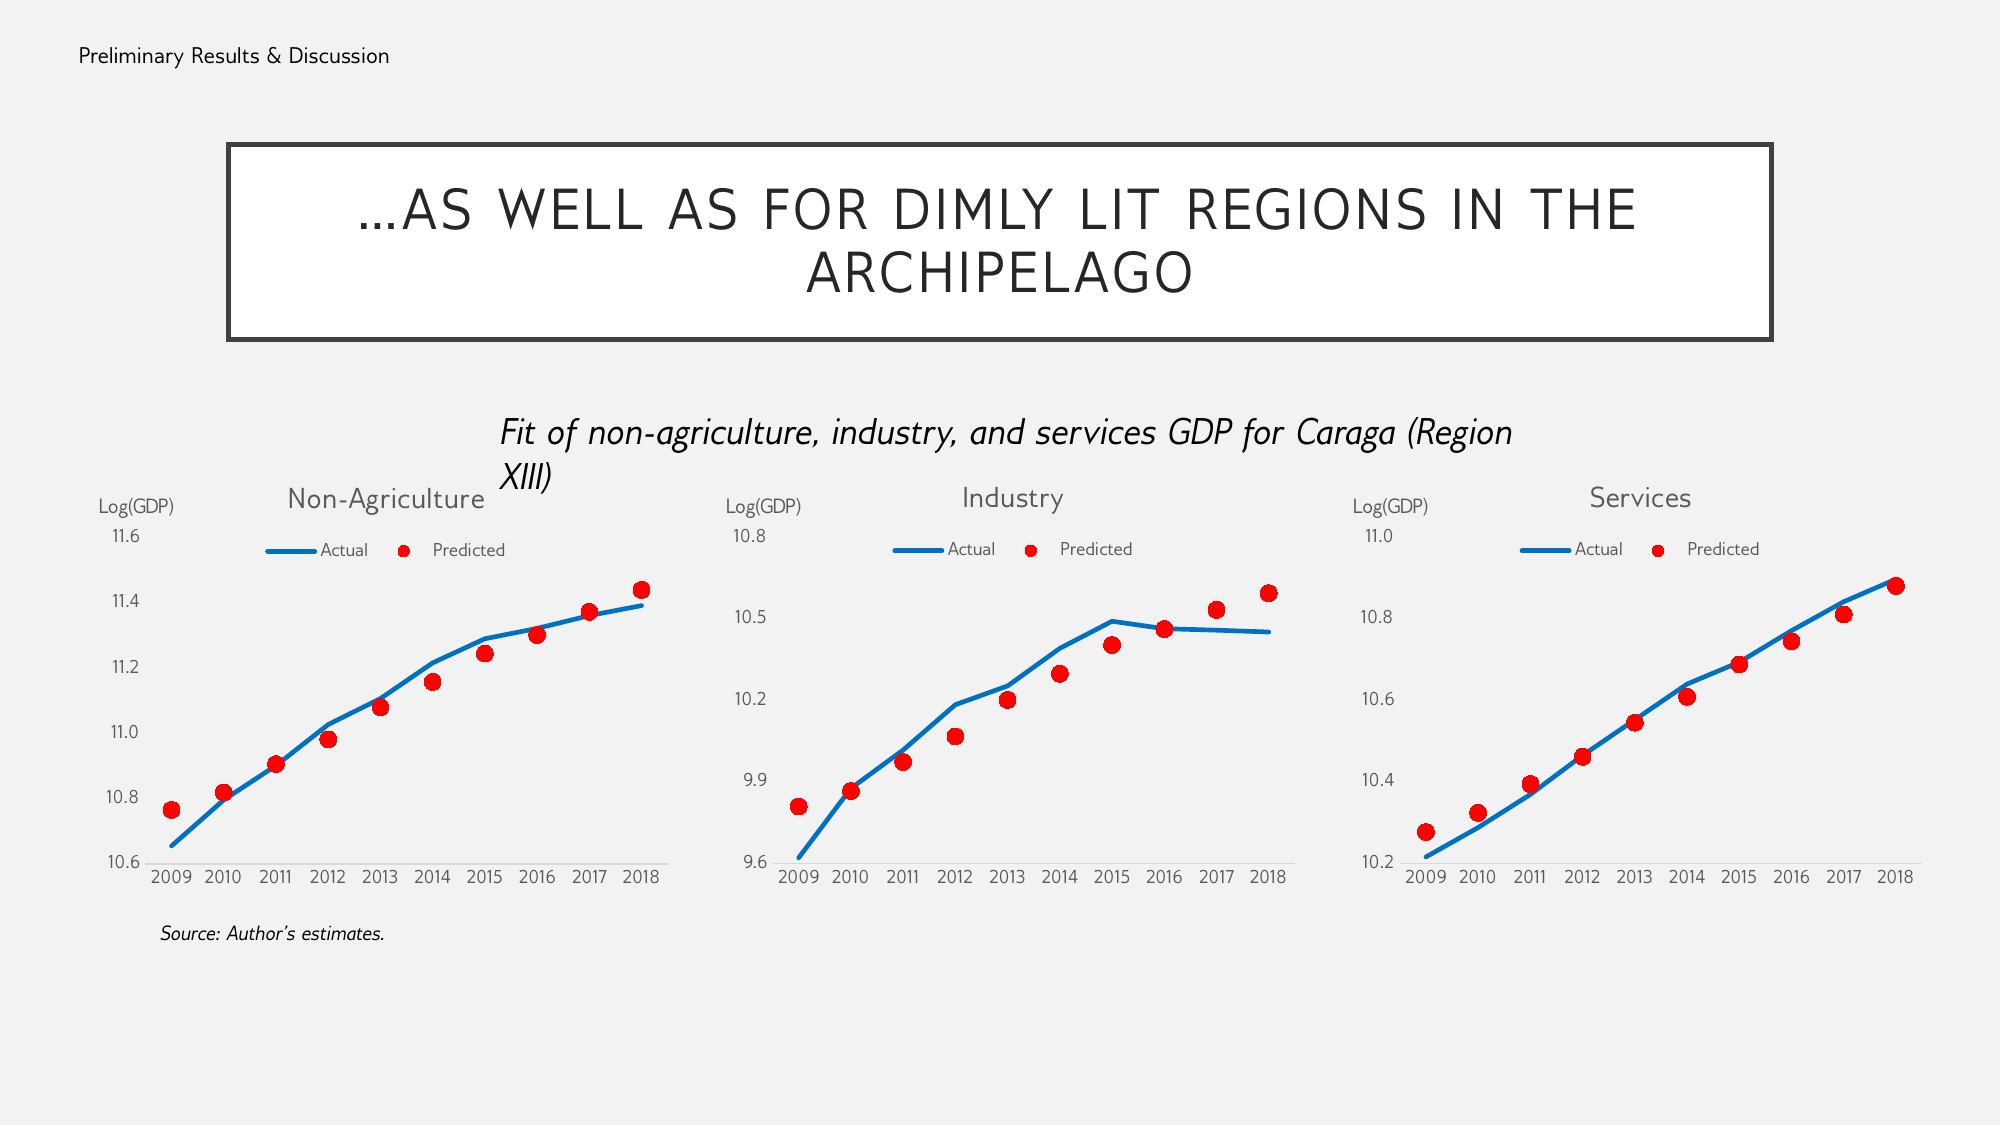

Preliminary Results & Discussion
# …as well as for dimly lit regions in the archipelago
Fit of non-agriculture, industry, and services GDP for Caraga (Region XIII)

### Chart: Industry

| Category |  |  |
|---|---|---|
| 2009 | 9.620461291620542 | 9.809106862385491 |
| 2010 | 9.876167741881165 | 9.865730816517672 |
| 2011 | 10.01739642664391 | 9.972956513468374 |
| 2012 | 10.18414501005094 | 10.067272589311667 |
| 2013 | 10.25347518617501 | 10.20143228317075 |
| 2014 | 10.39176077183161 | 10.298258428286195 |
| 2015 | 10.49148041839959 | 10.403859228919636 |
| 2016 | 10.46416162942905 | 10.46265014005476 |
| 2017 | 10.45866483543668 | 10.53354204515209 |
| 2018 | 10.45206236315684 | 10.5949667673587 |

### Chart: Services

| Category |  |  |
|---|---|---|
| 2009 | 10.21577686808075 | 10.276672775220305 |
| 2010 | 10.28796733423516 | 10.323821817110625 |
| 2011 | 10.36920074098965 | 10.394571026073862 |
| 2012 | 10.46510134313422 | 10.461593570527944 |
| 2013 | 10.5524999657315 | 10.545224596454617 |
| 2014 | 10.64014909992703 | 10.608839650732964 |
| 2015 | 10.69391896318041 | 10.688188354137225 |
| 2016 | 10.77125230316147 | 10.745175894325024 |
| 2017 | 10.84239633859167 | 10.810878683048283 |
| 2018 | 10.89769061200401 | 10.880987201405022 |

### Chart: Non-Agriculture

| Category |  |  |
|---|---|---|
| 2009 | 10.65492722584759 | 10.76548735415455 |
| 2010 | 10.79626397734521 | 10.819024012713099 |
| 2011 | 10.90183741926584 | 10.90580745617023 |
| 2012 | 11.0276051316126 | 10.98201823175122 |
| 2013 | 11.10727033880978 | 11.080628768706077 |
| 2014 | 11.21679446732484 | 11.158397383975073 |
| 2015 | 11.29096081847458 | 11.245331234679464 |
| 2016 | 11.32259620158296 | 11.30216526815535 |
| 2017 | 11.36197216743059 | 11.37333331567054 |
| 2018 | 11.39264401915977 | 11.440678740878164 |
Source: Author’s estimates.